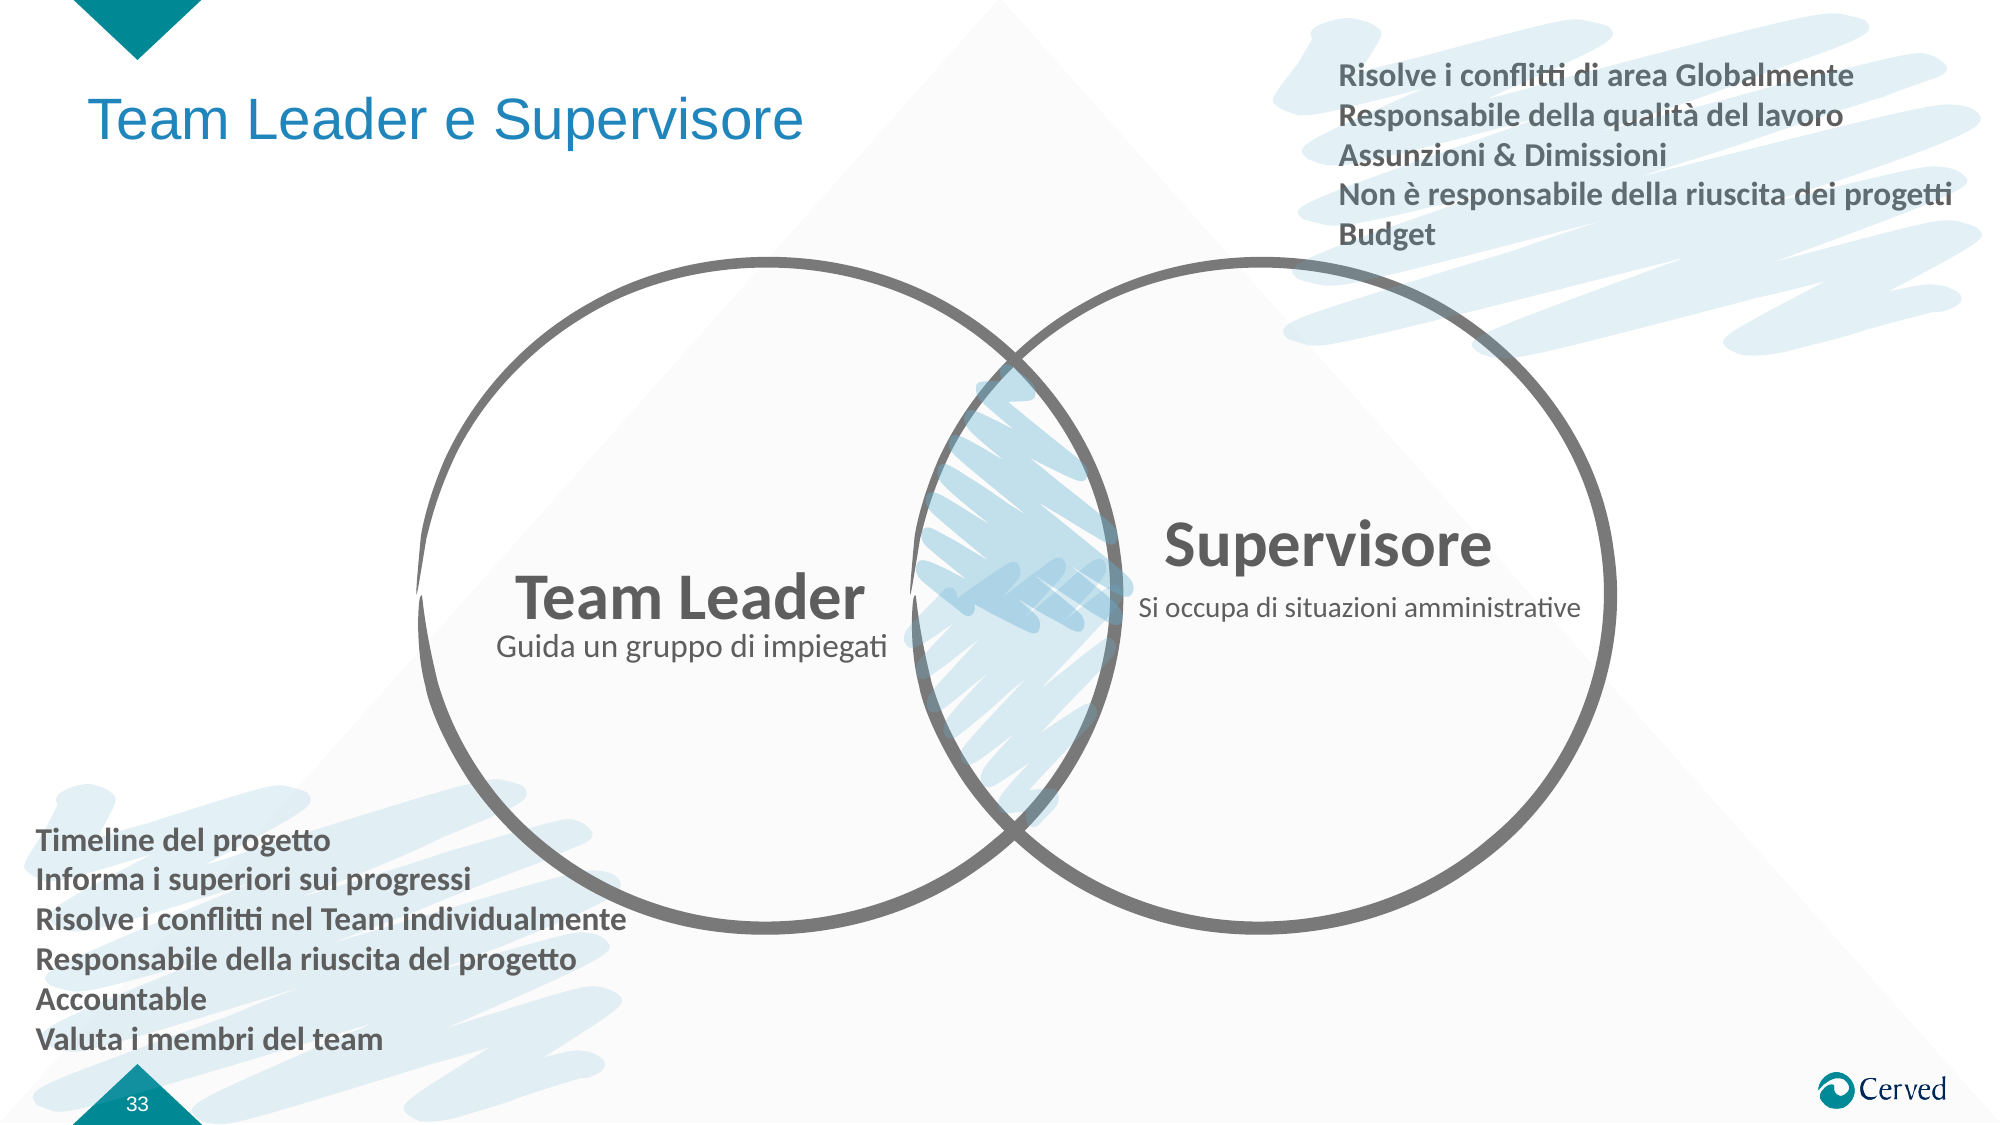

Risolve i conflitti di area Globalmente
Responsabile della qualità del lavoro
Assunzioni & Dimissioni
Non è responsabile della riuscita dei progetti
Budget

# Team Leader e Supervisore

Supervisore
Team Leader

Si occupa di situazioni amministrative
Guida un gruppo di impiegati

Timeline del progetto
Informa i superiori sui progressi
Risolve i conflitti nel Team individualmente
Responsabile della riuscita del progetto
Accountable
Valuta i membri del team

33